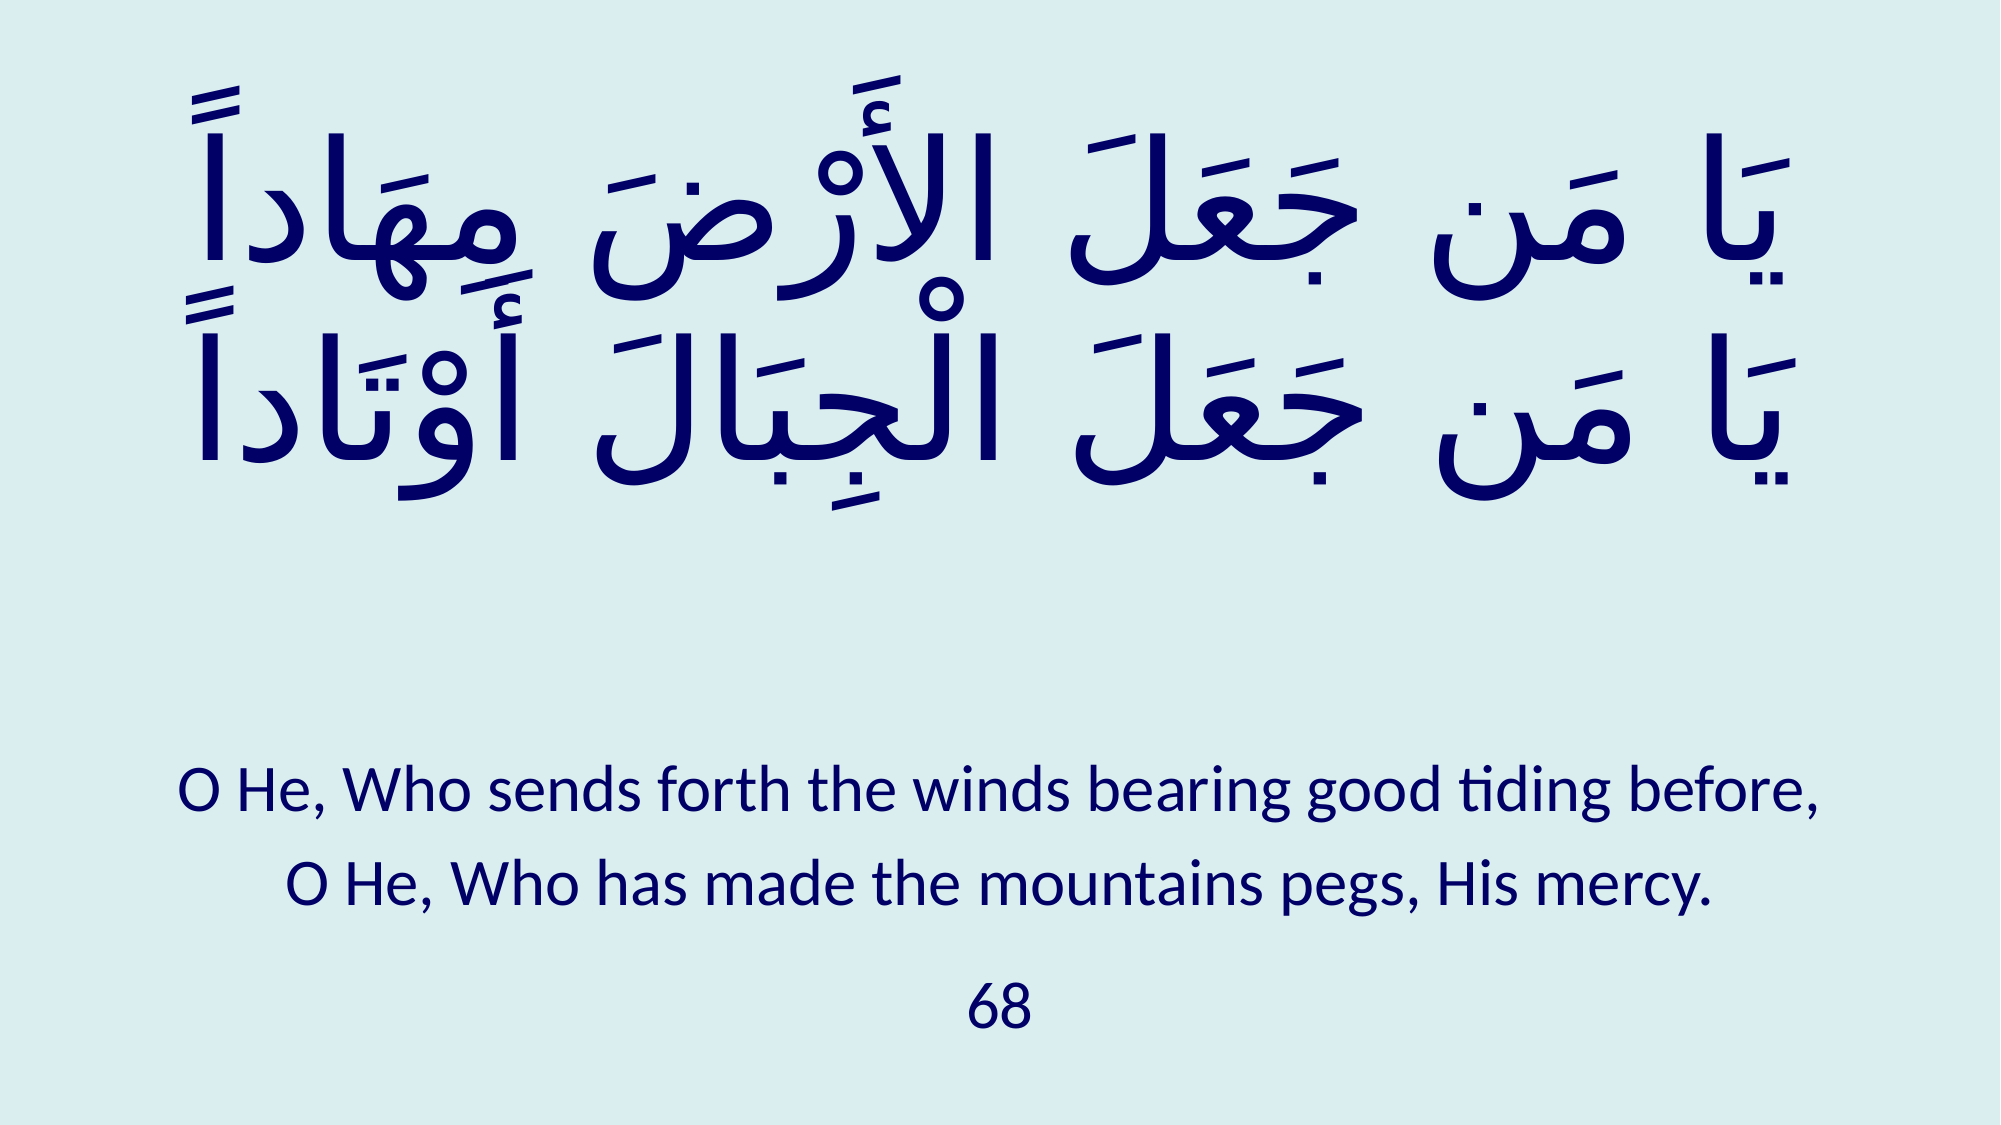

# يَا مَن جَعَلَ الأَرْضَ مِهَاداً يَا مَن جَعَلَ الْجِبَالَ أَوْتَاداً
O He, Who sends forth the winds bearing good tiding before,
O He, Who has made the mountains pegs, His mercy.
68